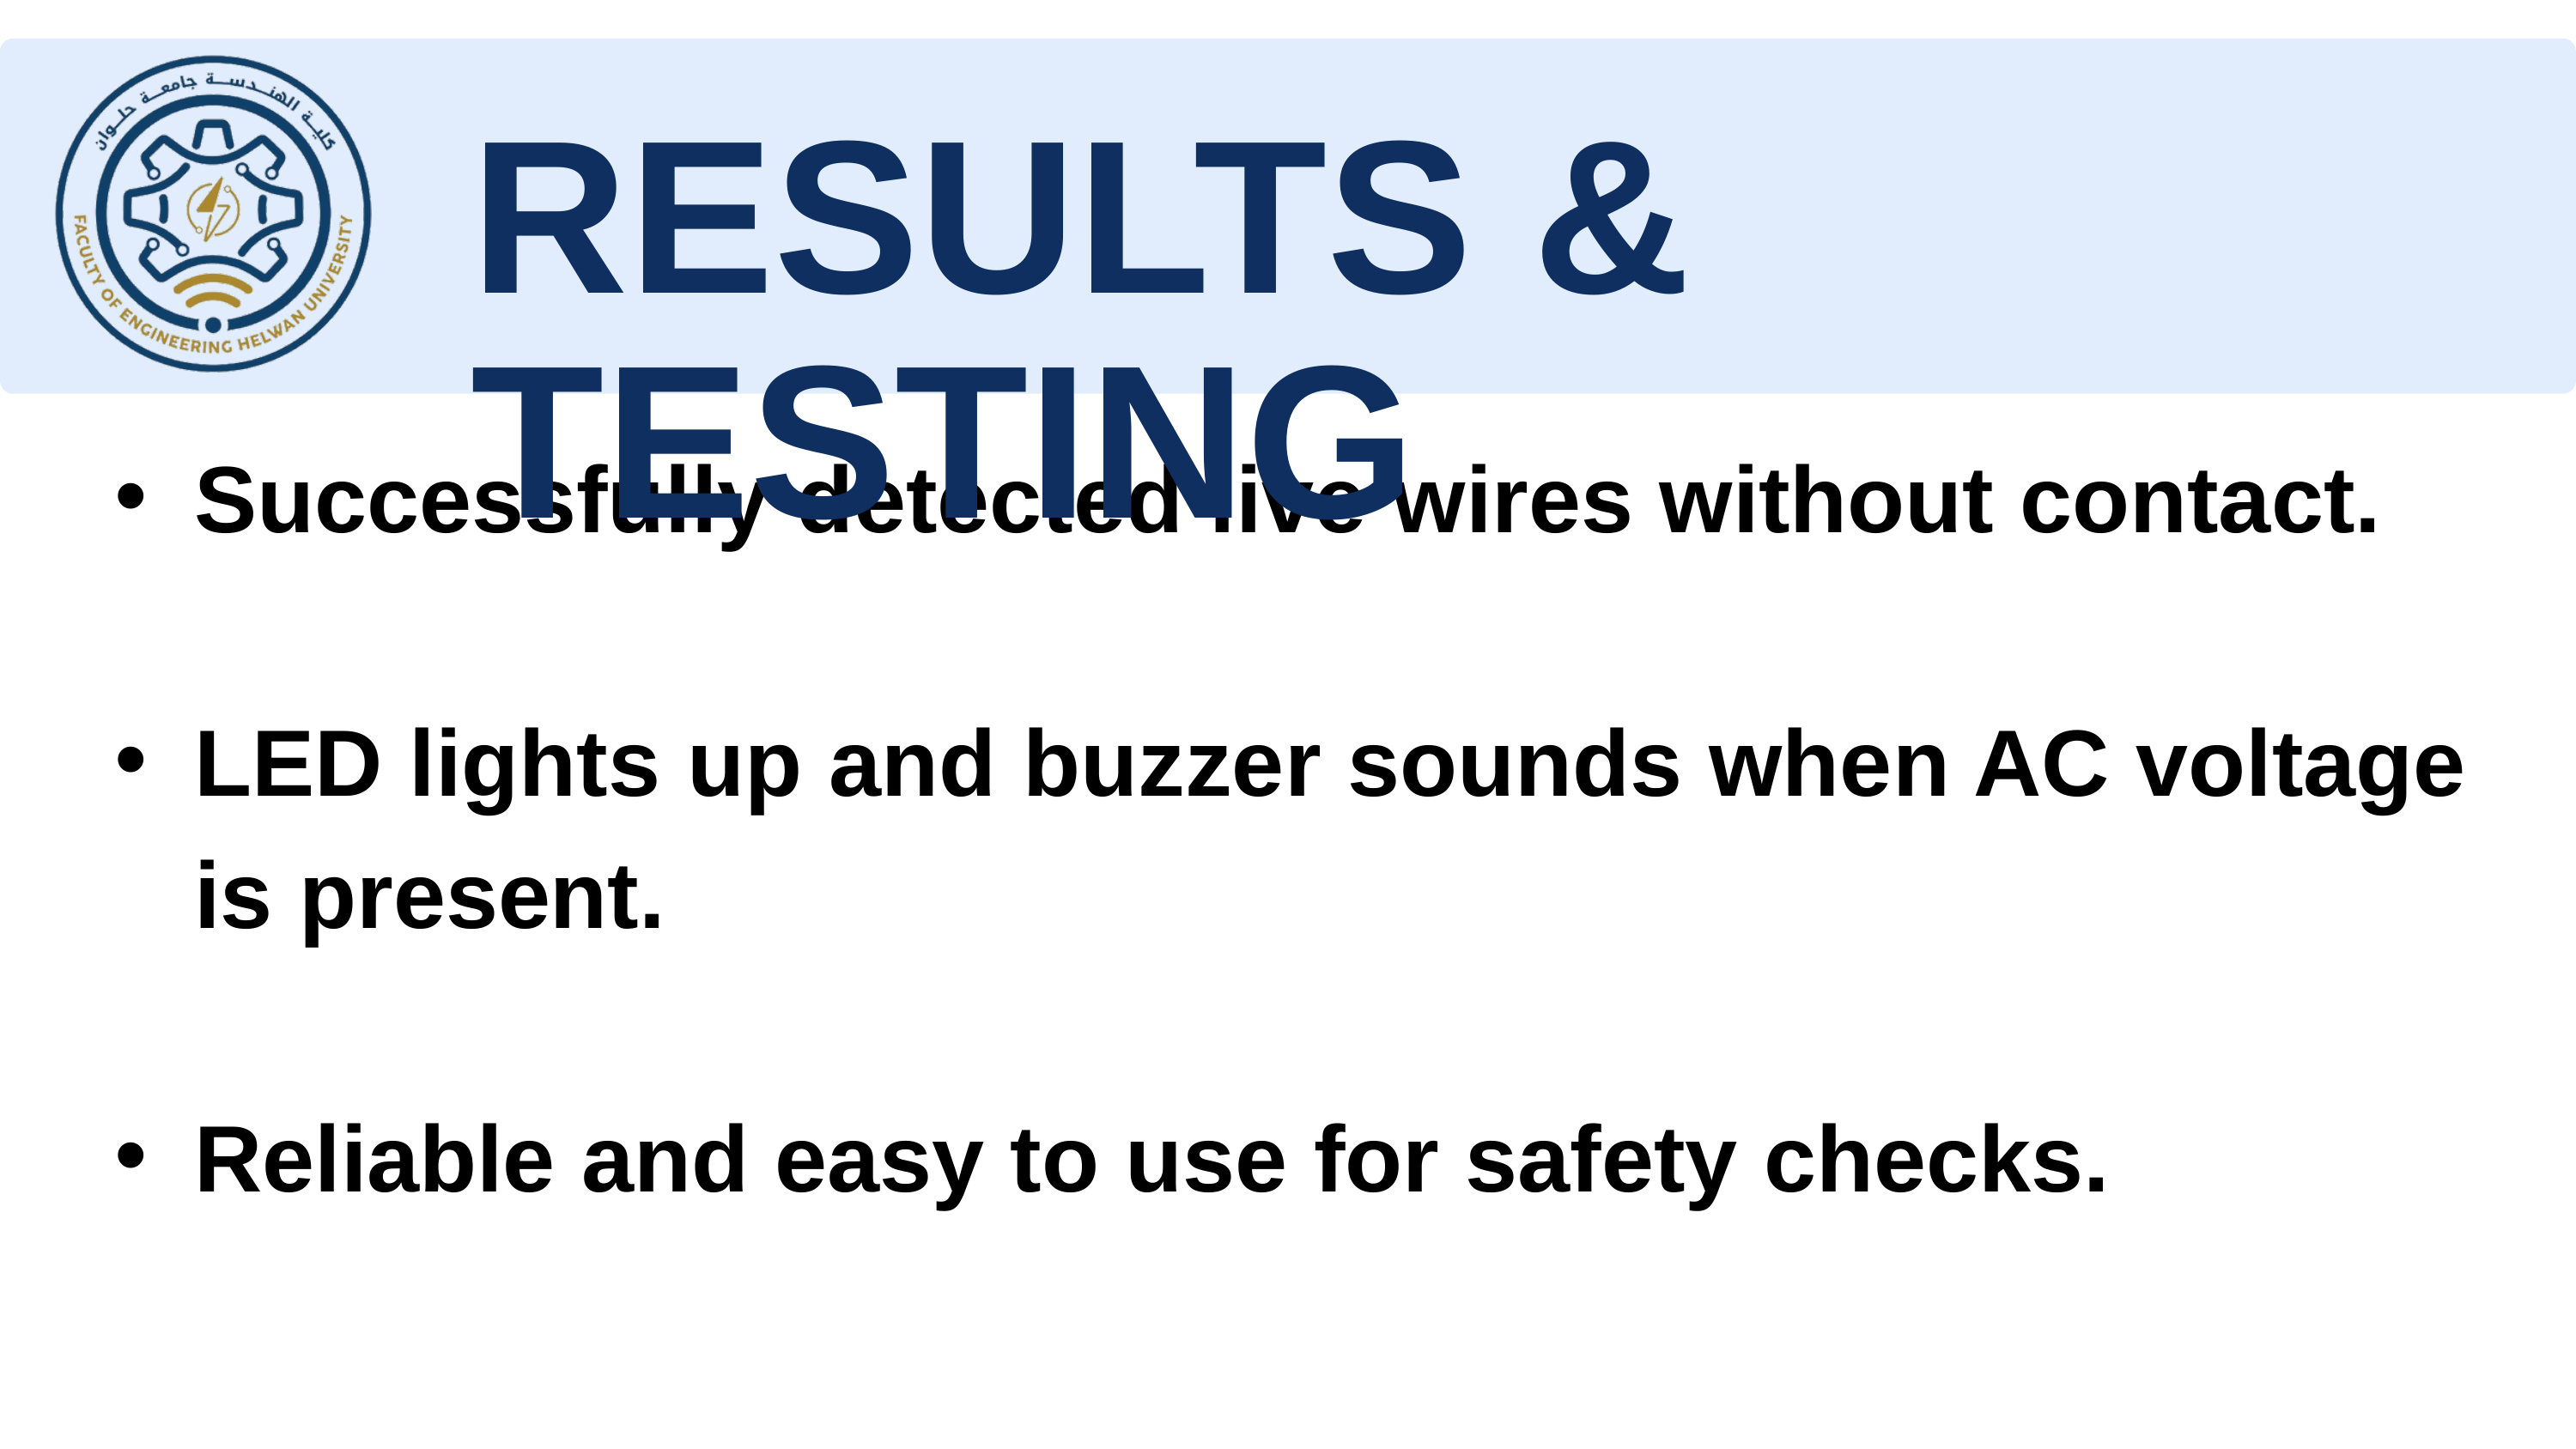

RESULTS & TESTING
Successfully detected live wires without contact.

LED lights up and buzzer sounds when AC voltage is present.

Reliable and easy to use for safety checks.